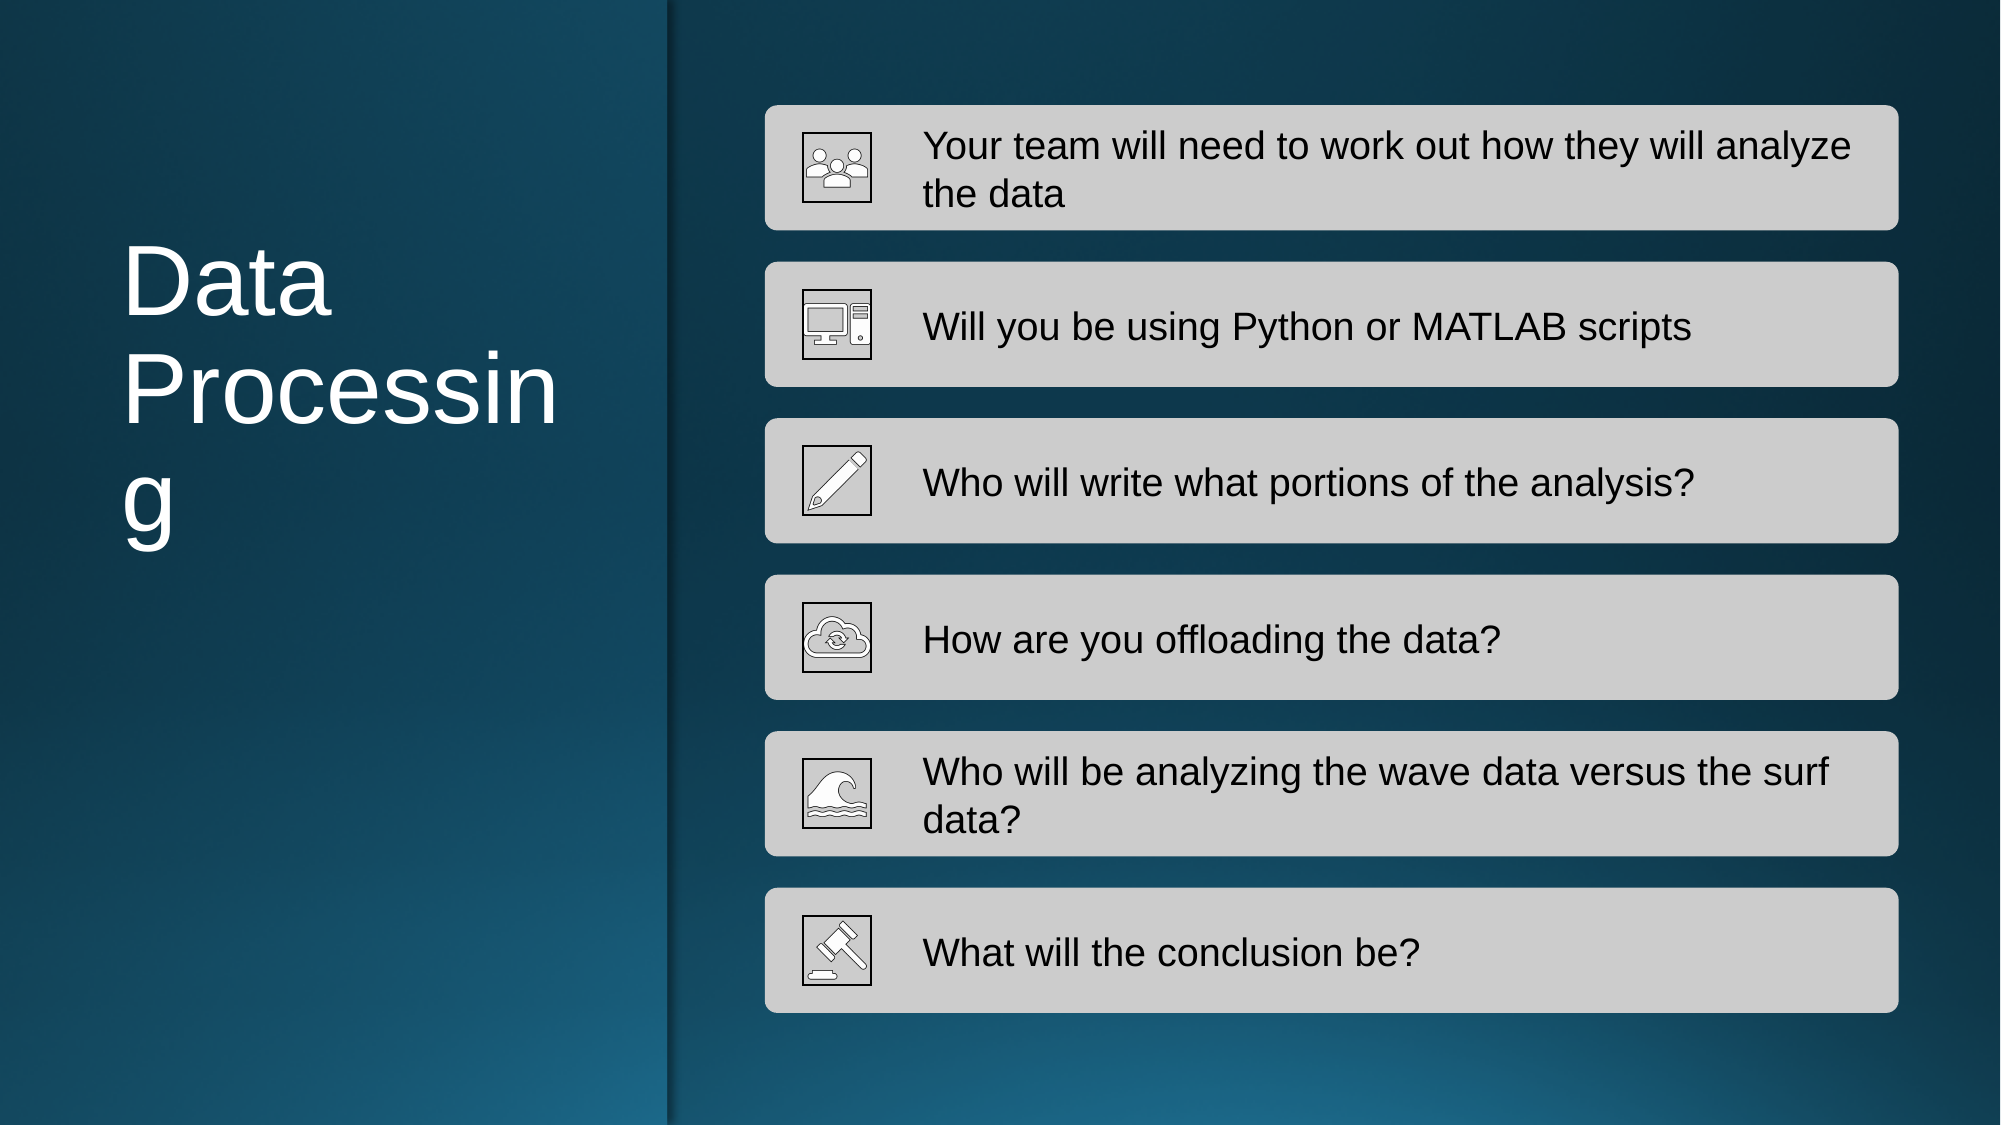

Your team will need to work out how they will analyze the data
Will you be using Python or MATLAB scripts
Who will write what portions of the analysis?
How are you offloading the data?
Who will be analyzing the wave data versus the surf data?
What will the conclusion be?
# Data Processing